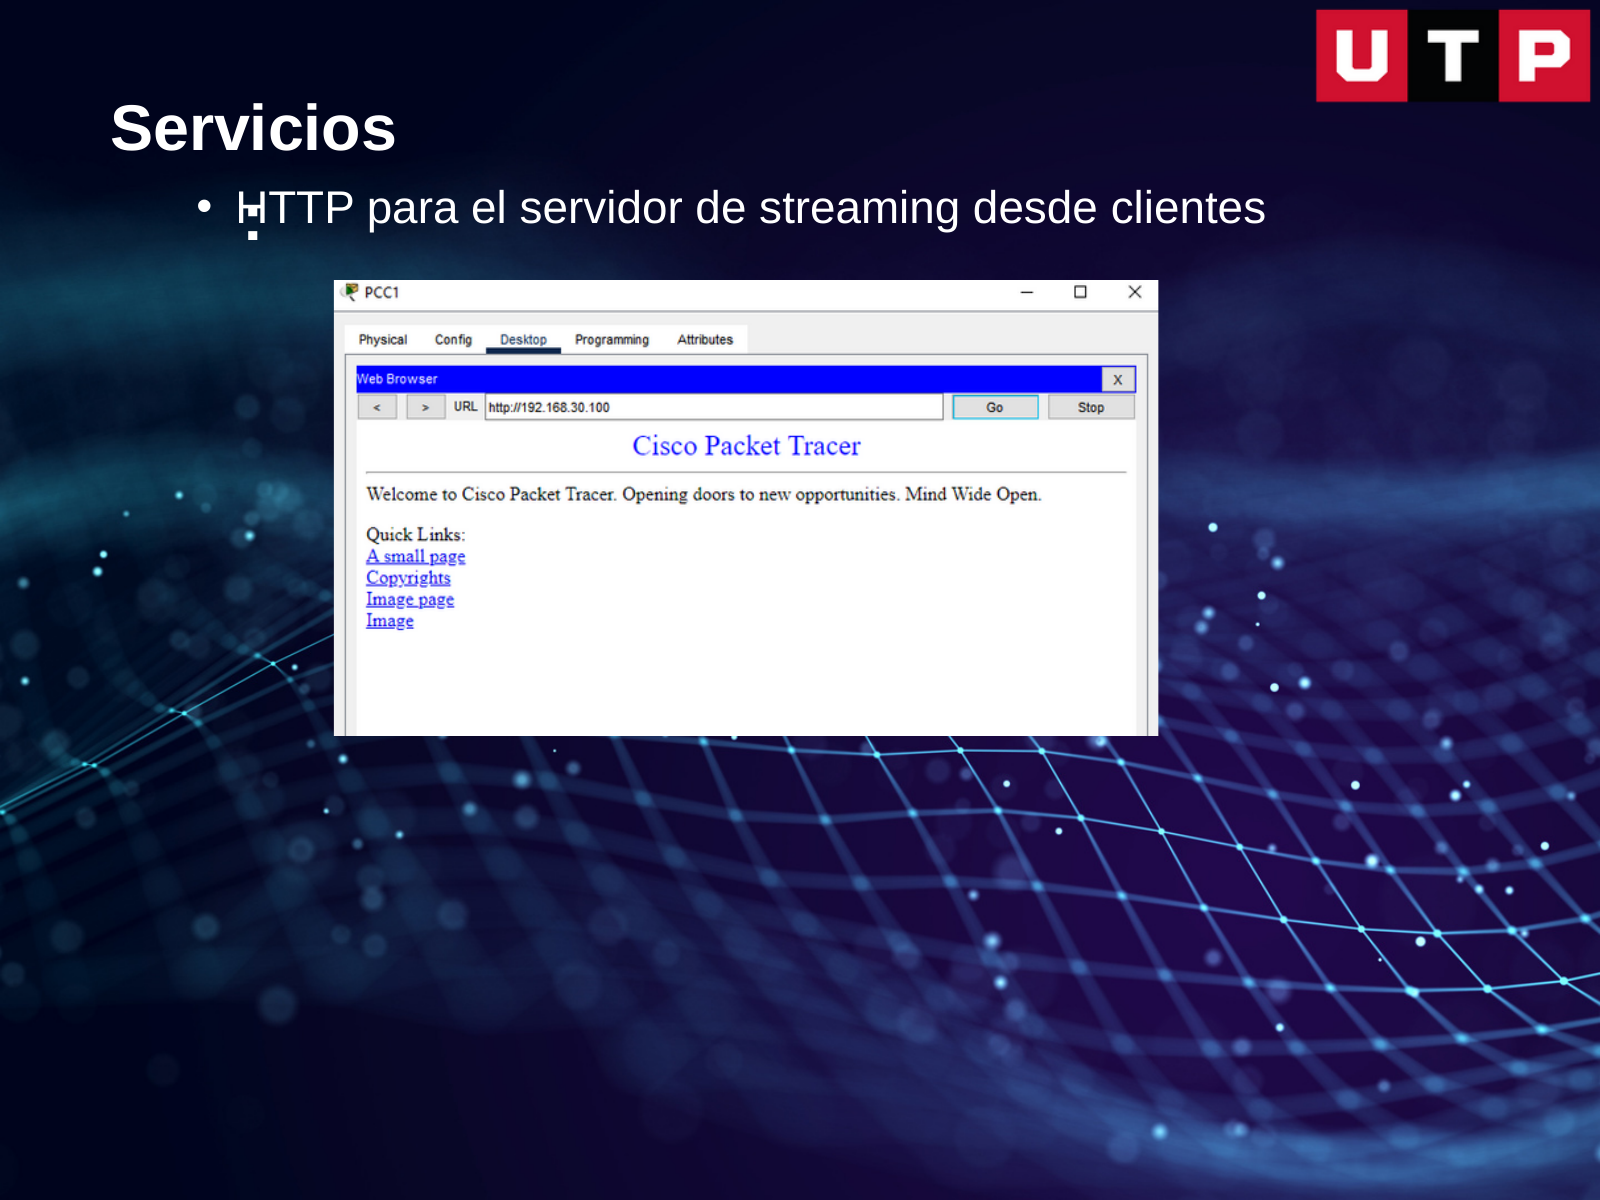

Servicios:
HTTP para el servidor de streaming desde clientes